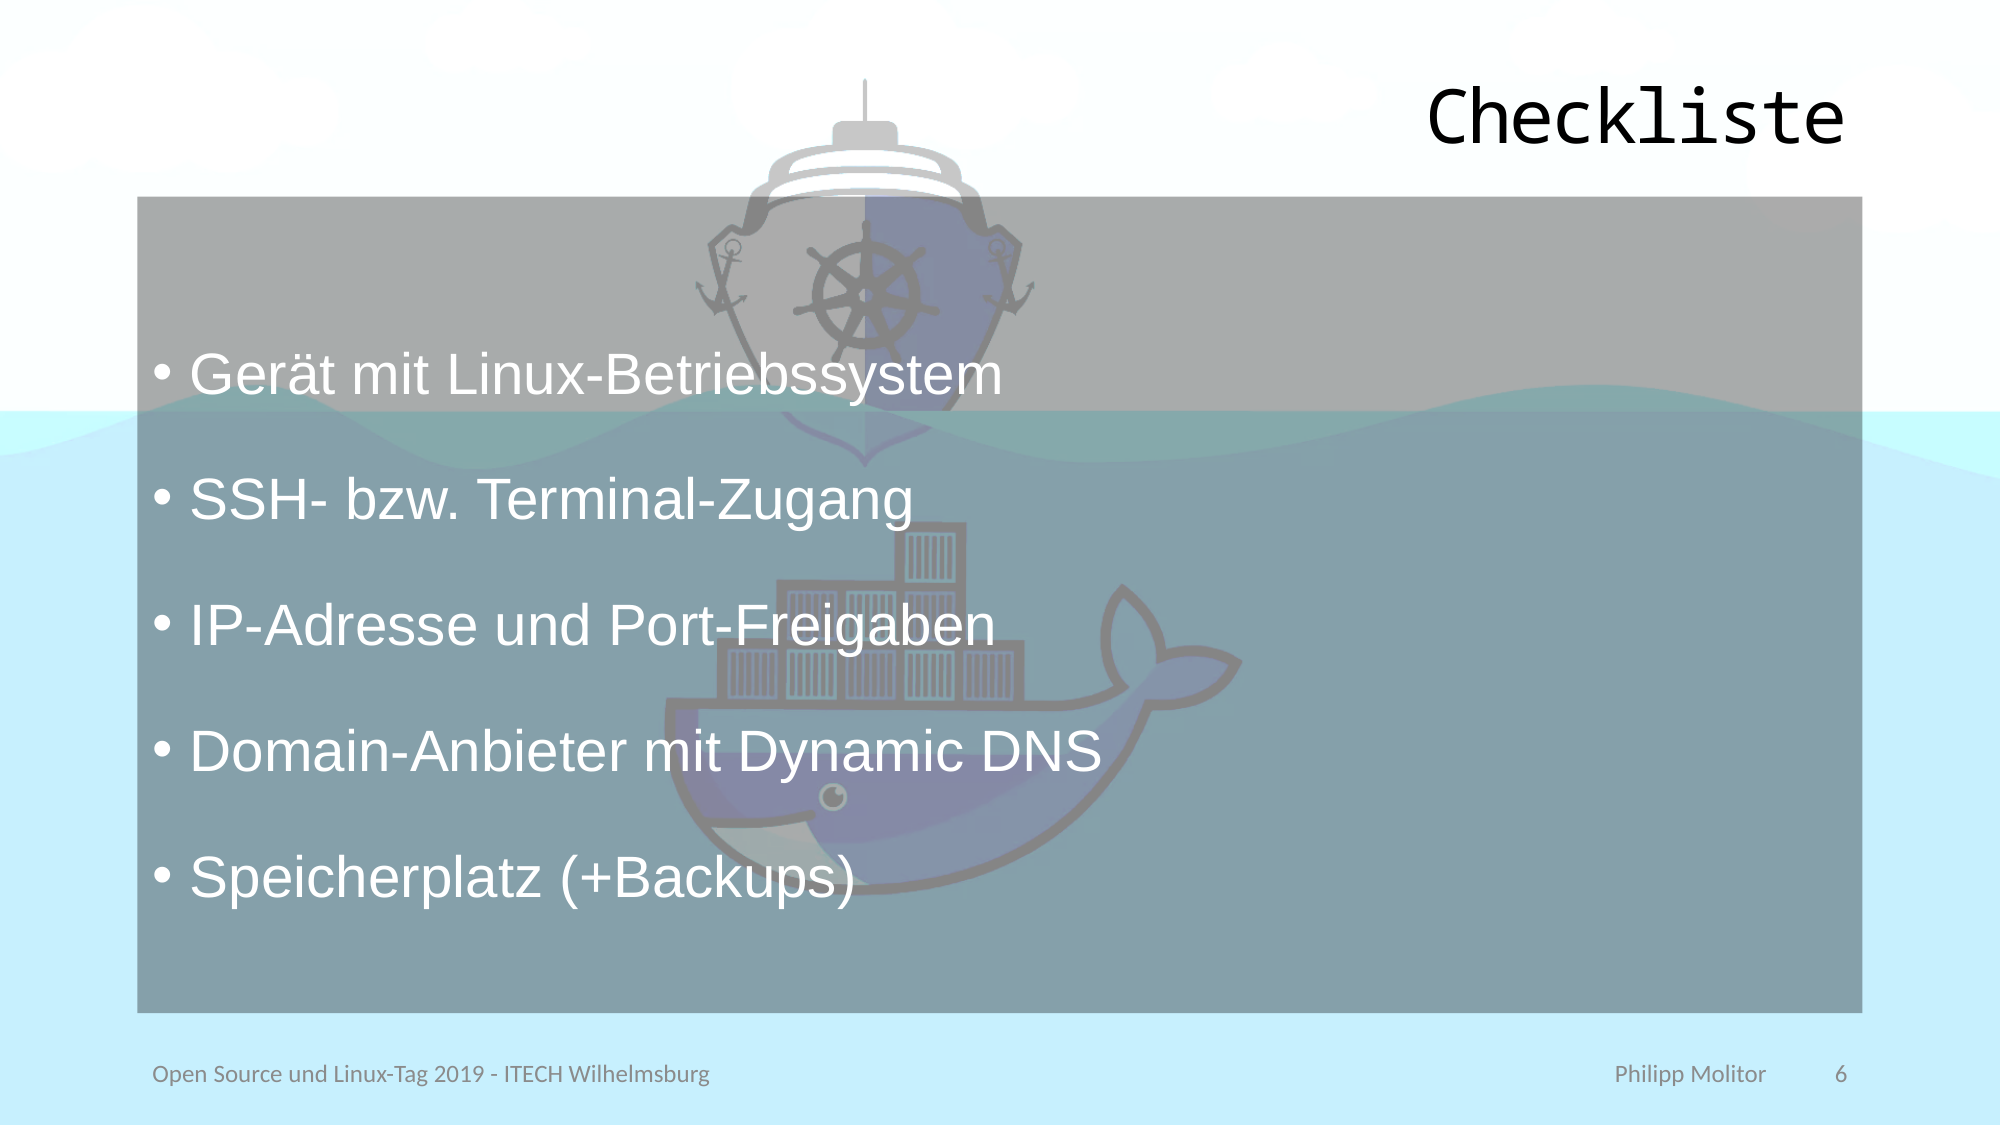

# Checkliste
Gerät mit Linux-Betriebssystem
SSH- bzw. Terminal-Zugang
IP-Adresse und Port-Freigaben
Domain-Anbieter mit Dynamic DNS
Speicherplatz (+Backups)
Open Source und Linux-Tag 2019 - ITECH Wilhelmsburg
Philipp Molitor
6